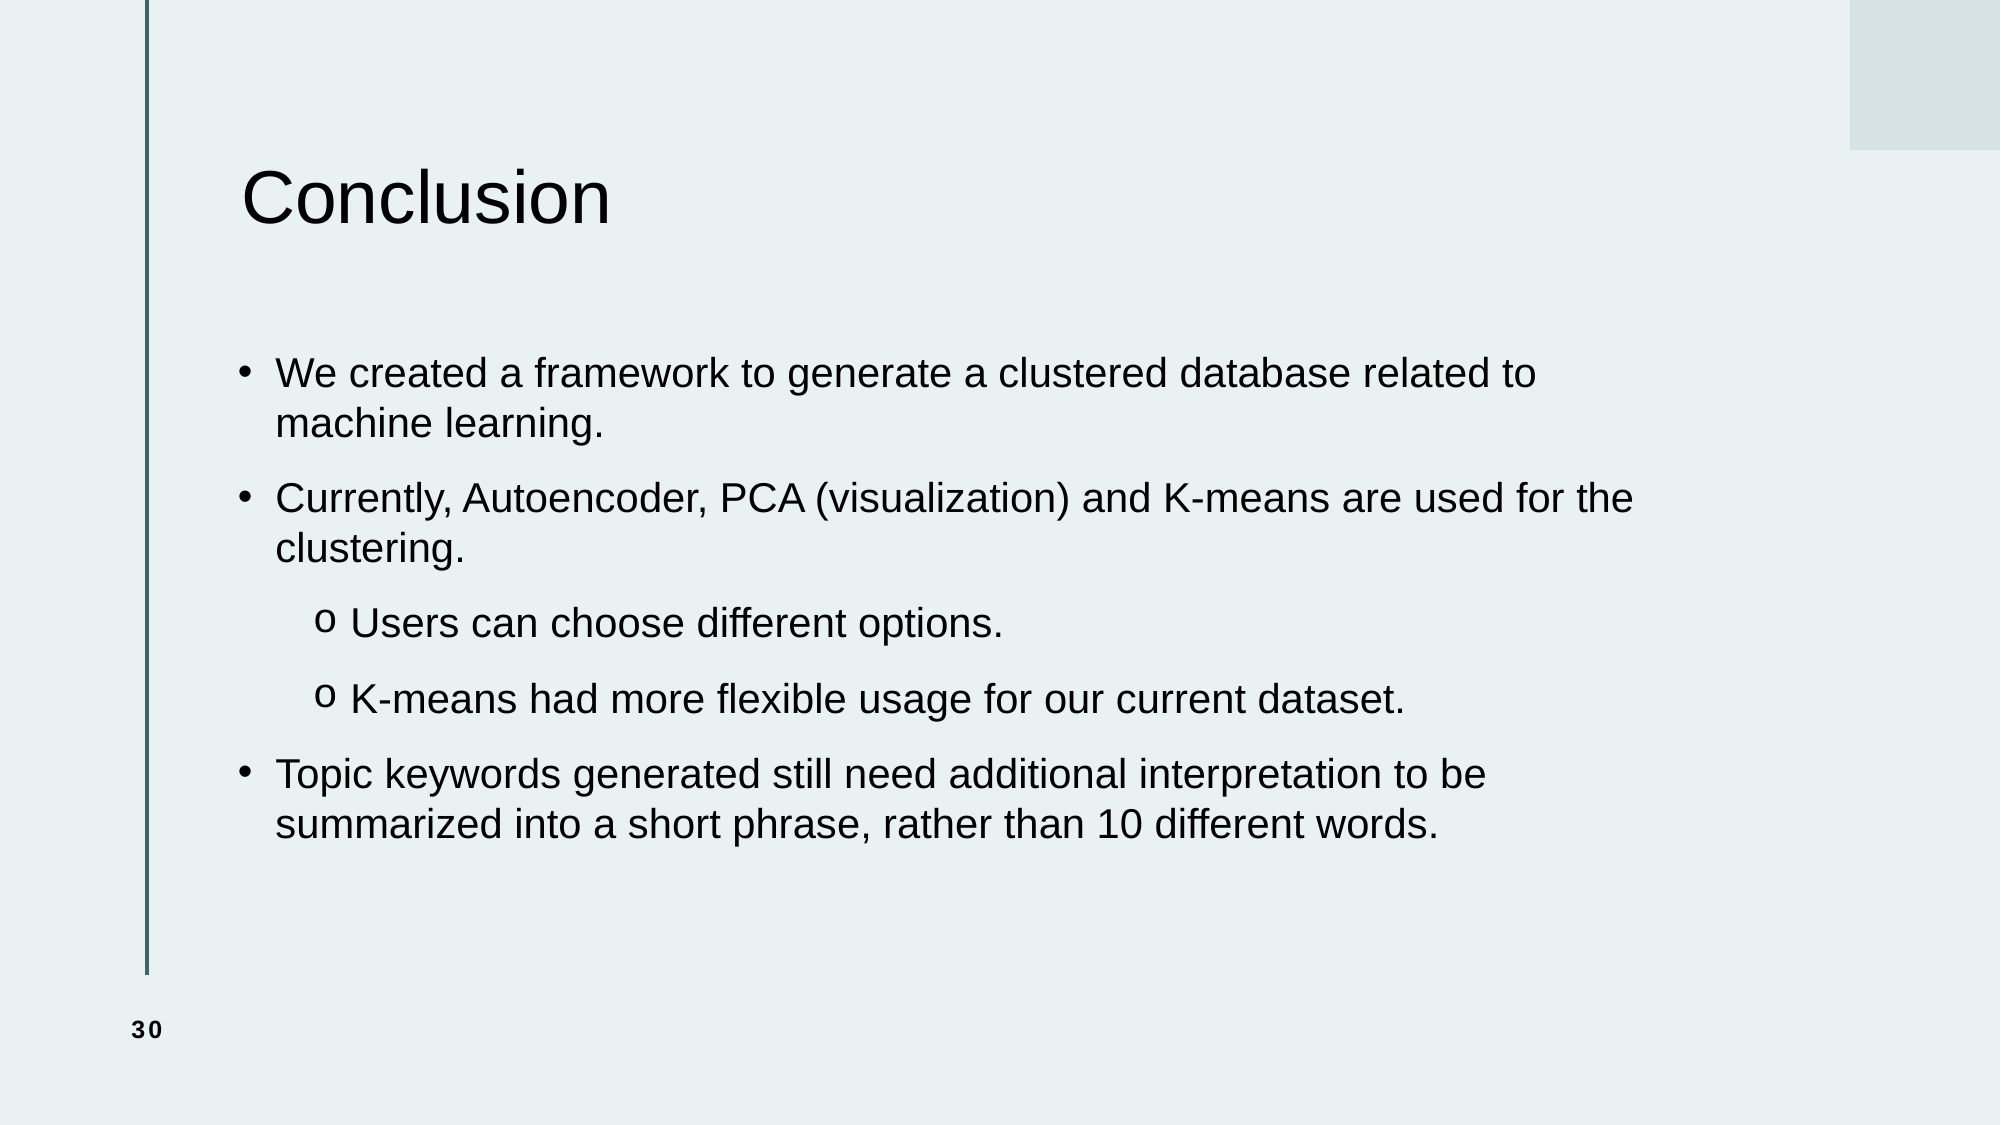

# Conclusion
We created a framework to generate a clustered database related to machine learning.
Currently, Autoencoder, PCA (visualization) and K-means are used for the clustering.
Users can choose different options.
K-means had more flexible usage for our current dataset.
Topic keywords generated still need additional interpretation to be summarized into a short phrase, rather than 10 different words.

30